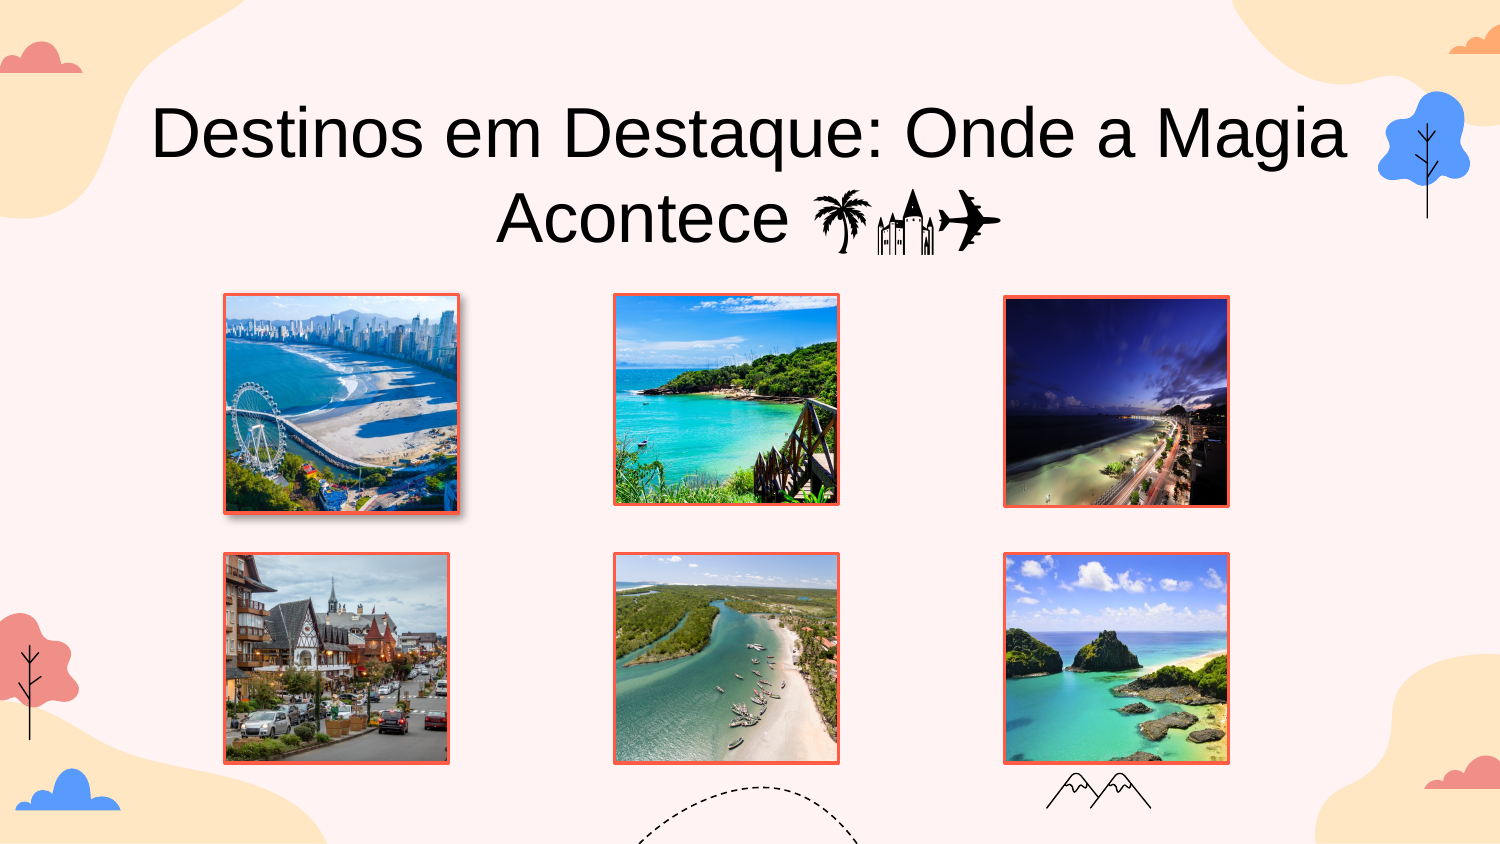

# Destinos em Destaque: Onde a Magia Acontece 🌴🏰✈️